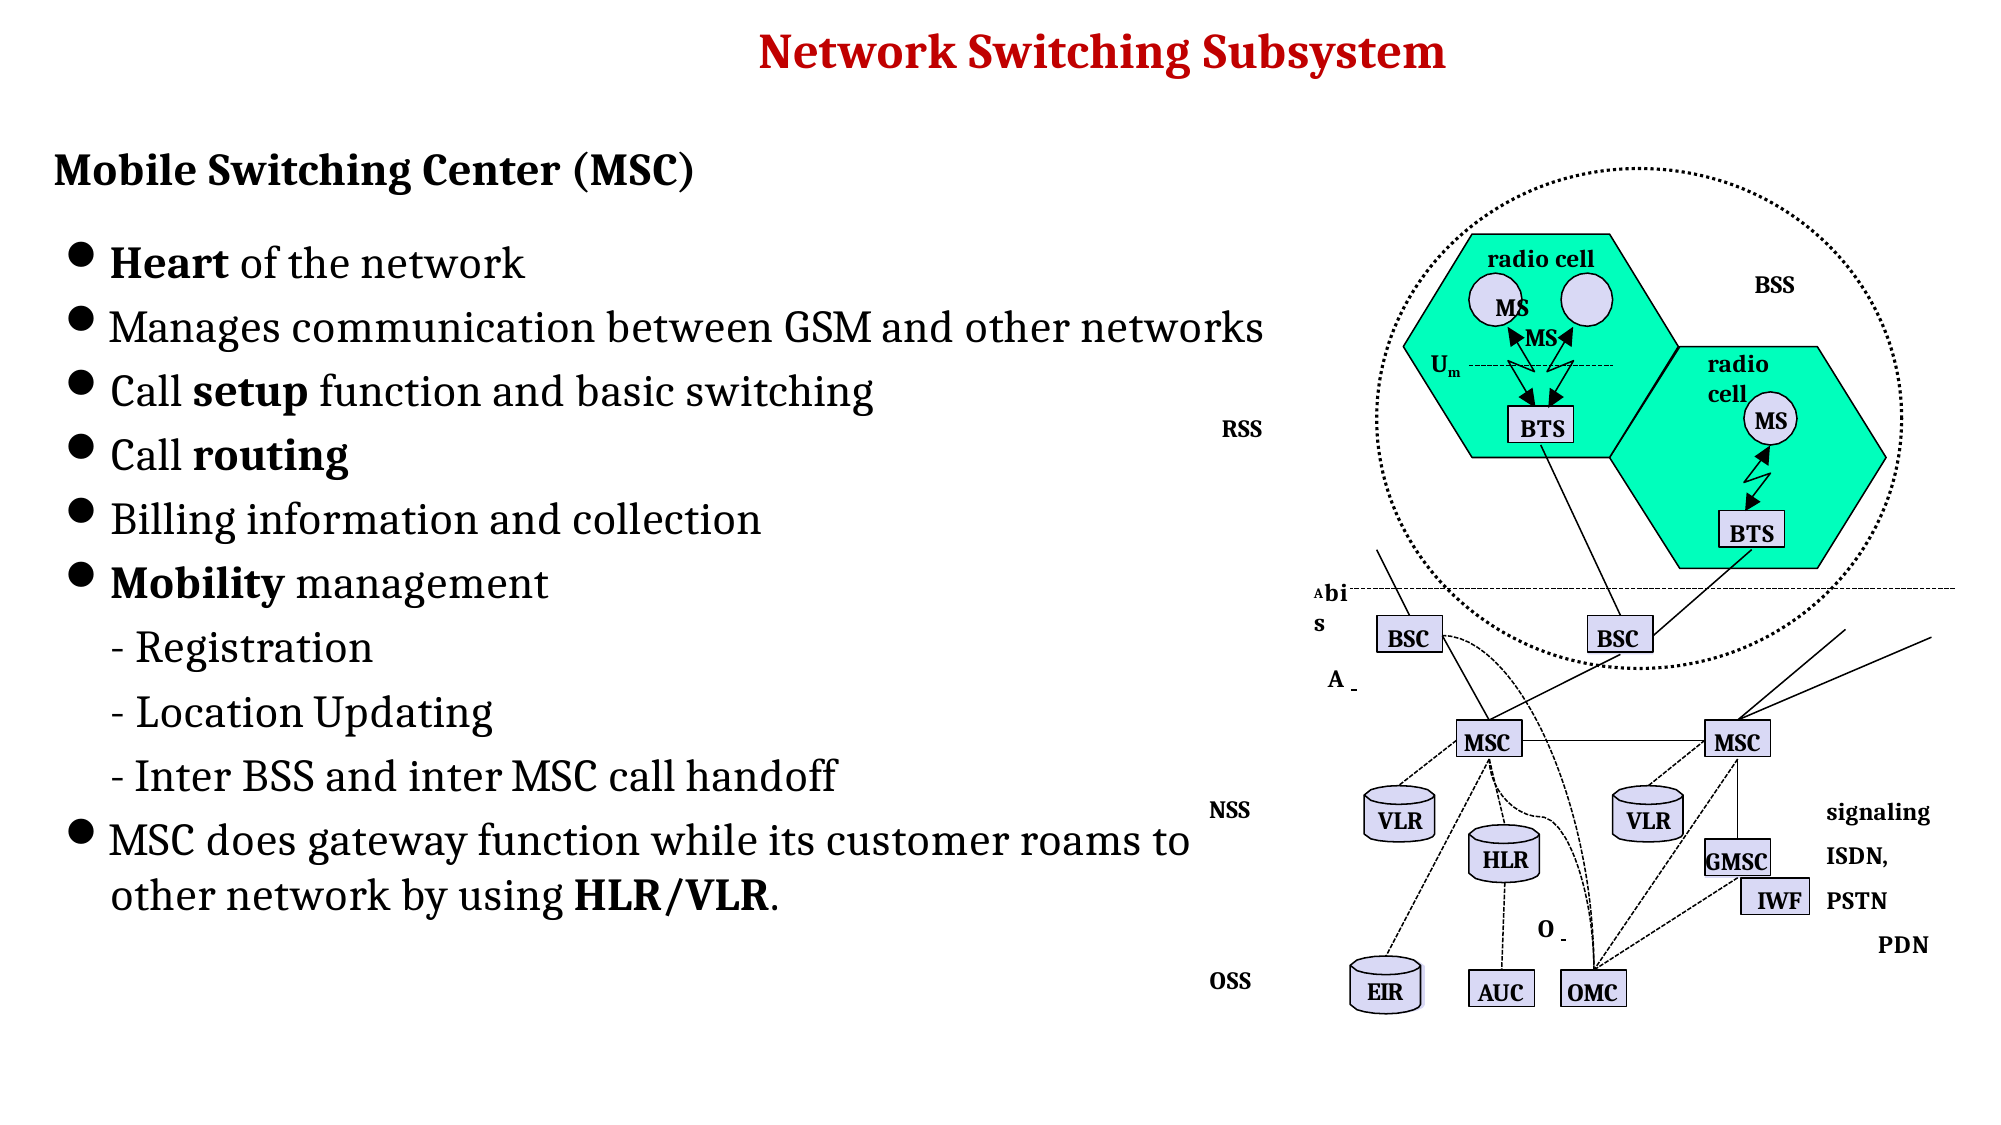

Network Switching Subsystem
Mobile Switching Center (MSC)

radio cell
MS	MS
BSS

Um
radio cell

MS
BTS
RSS

BTS
Abis
BSC

BSC

A
MSC
MSC

signaling  ISDN, PSTN
PDN

NSS
VLR
VLR

GMSC
HLR
IWF
O

OSS
AUC
OMC
EIR
Heart of the network
Manages communication between GSM and other networks
Call setup function and basic switching
Call routing
Billing information and collection
Mobility management
	- Registration
	- Location Updating
	- Inter BSS and inter MSC call handoff
MSC does gateway function while its customer roams to other network by using HLR/VLR.